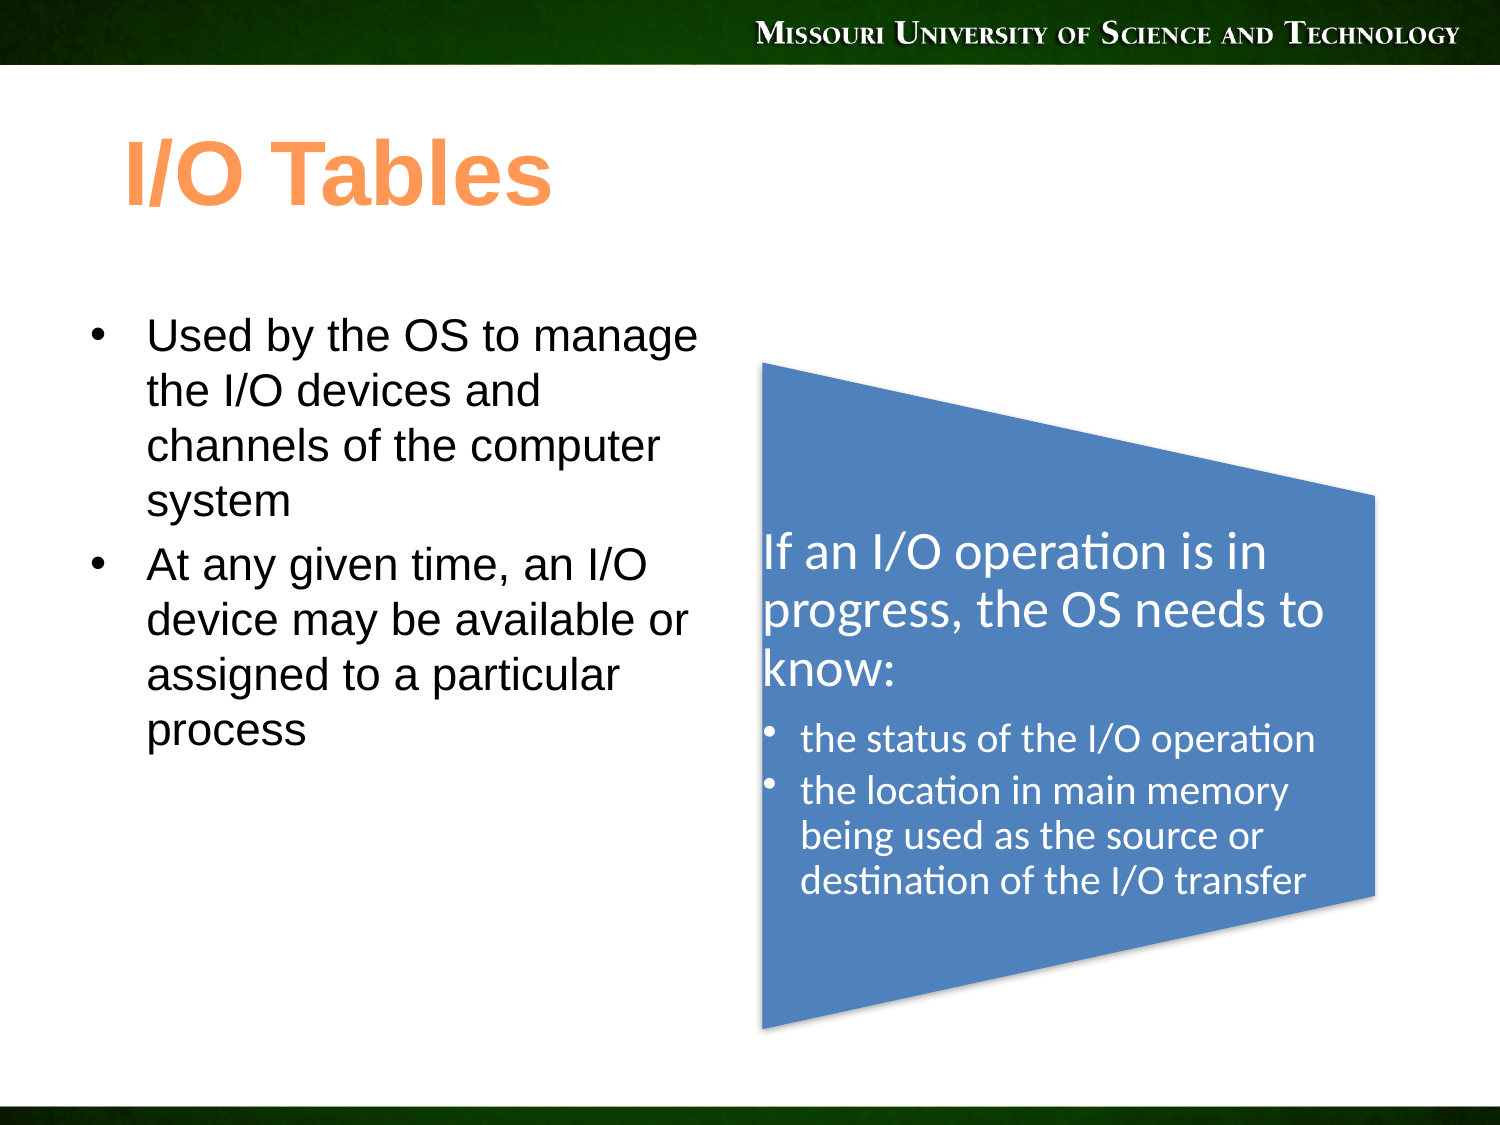

# I/O Tables
Used by the OS to manage the I/O devices and channels of the computer system
At any given time, an I/O device may be available or assigned to a particular process
If an I/O operation is in progress, the OS needs to know:
the status of the I/O operation
the location in main memory being used as the source or destination of the I/O transfer